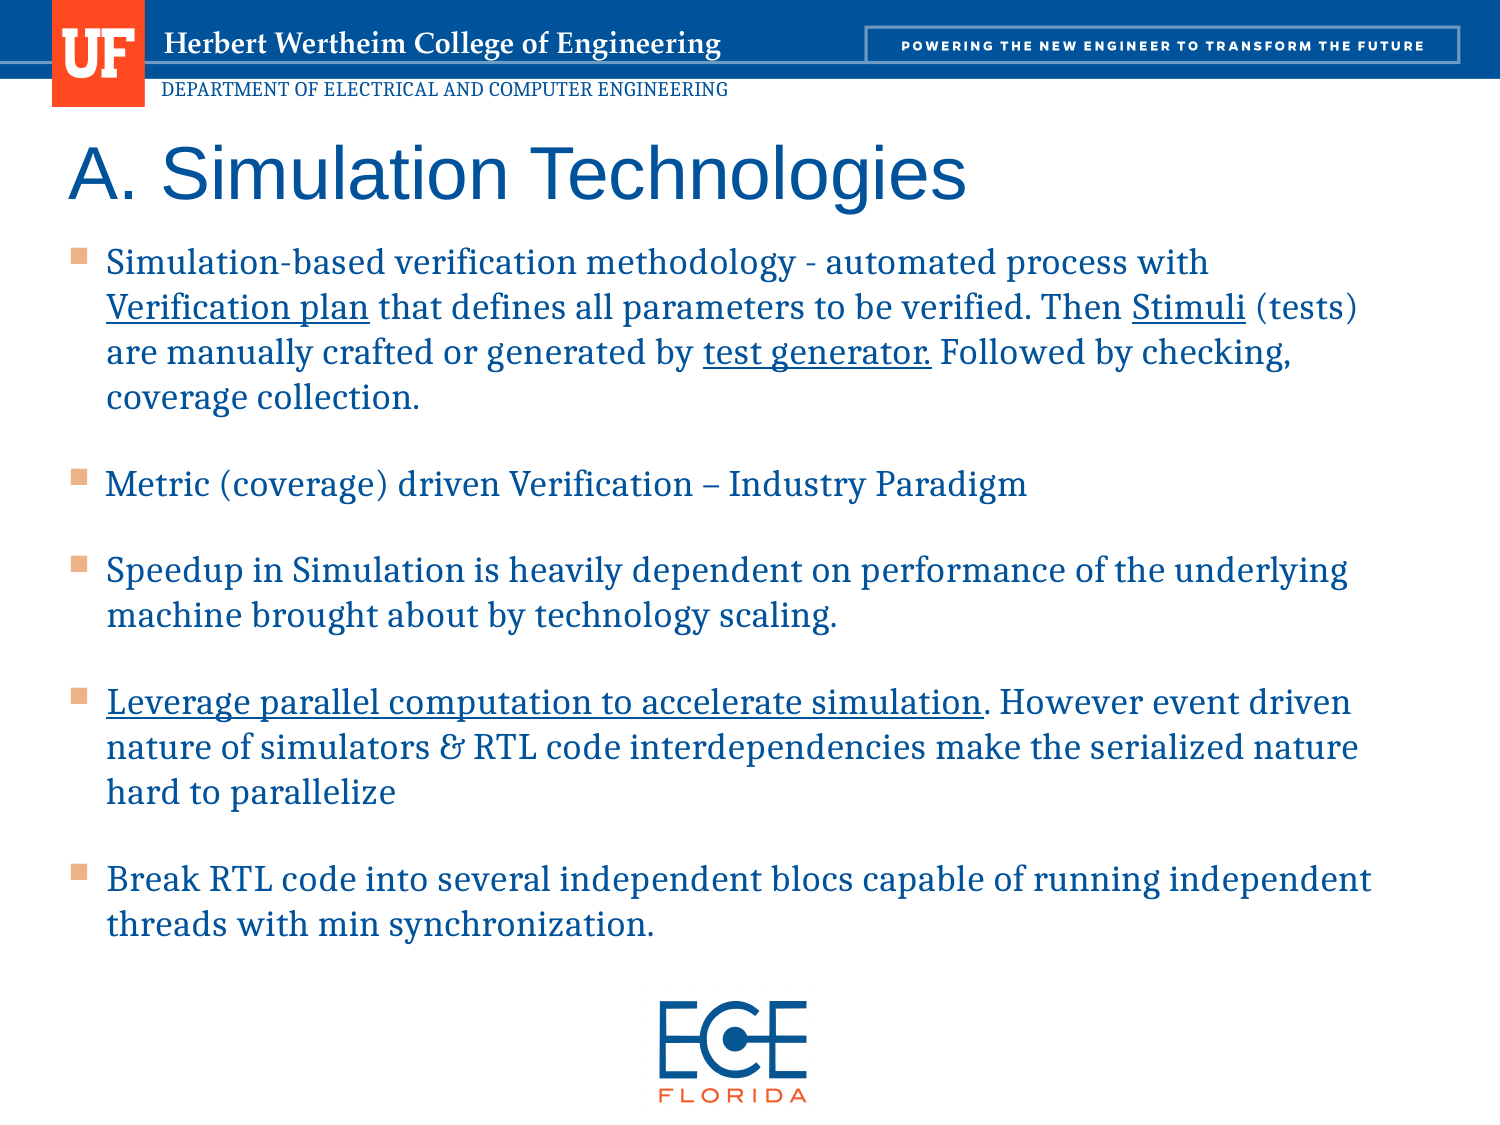

# A. Simulation Technologies
Simulation-based verification methodology - automated process with Verification plan that defines all parameters to be verified. Then Stimuli (tests) are manually crafted or generated by test generator. Followed by checking, coverage collection.
Metric (coverage) driven Verification – Industry Paradigm
Speedup in Simulation is heavily dependent on performance of the underlying machine brought about by technology scaling.
Leverage parallel computation to accelerate simulation. However event driven nature of simulators & RTL code interdependencies make the serialized nature hard to parallelize
Break RTL code into several independent blocs capable of running independent threads with min synchronization.